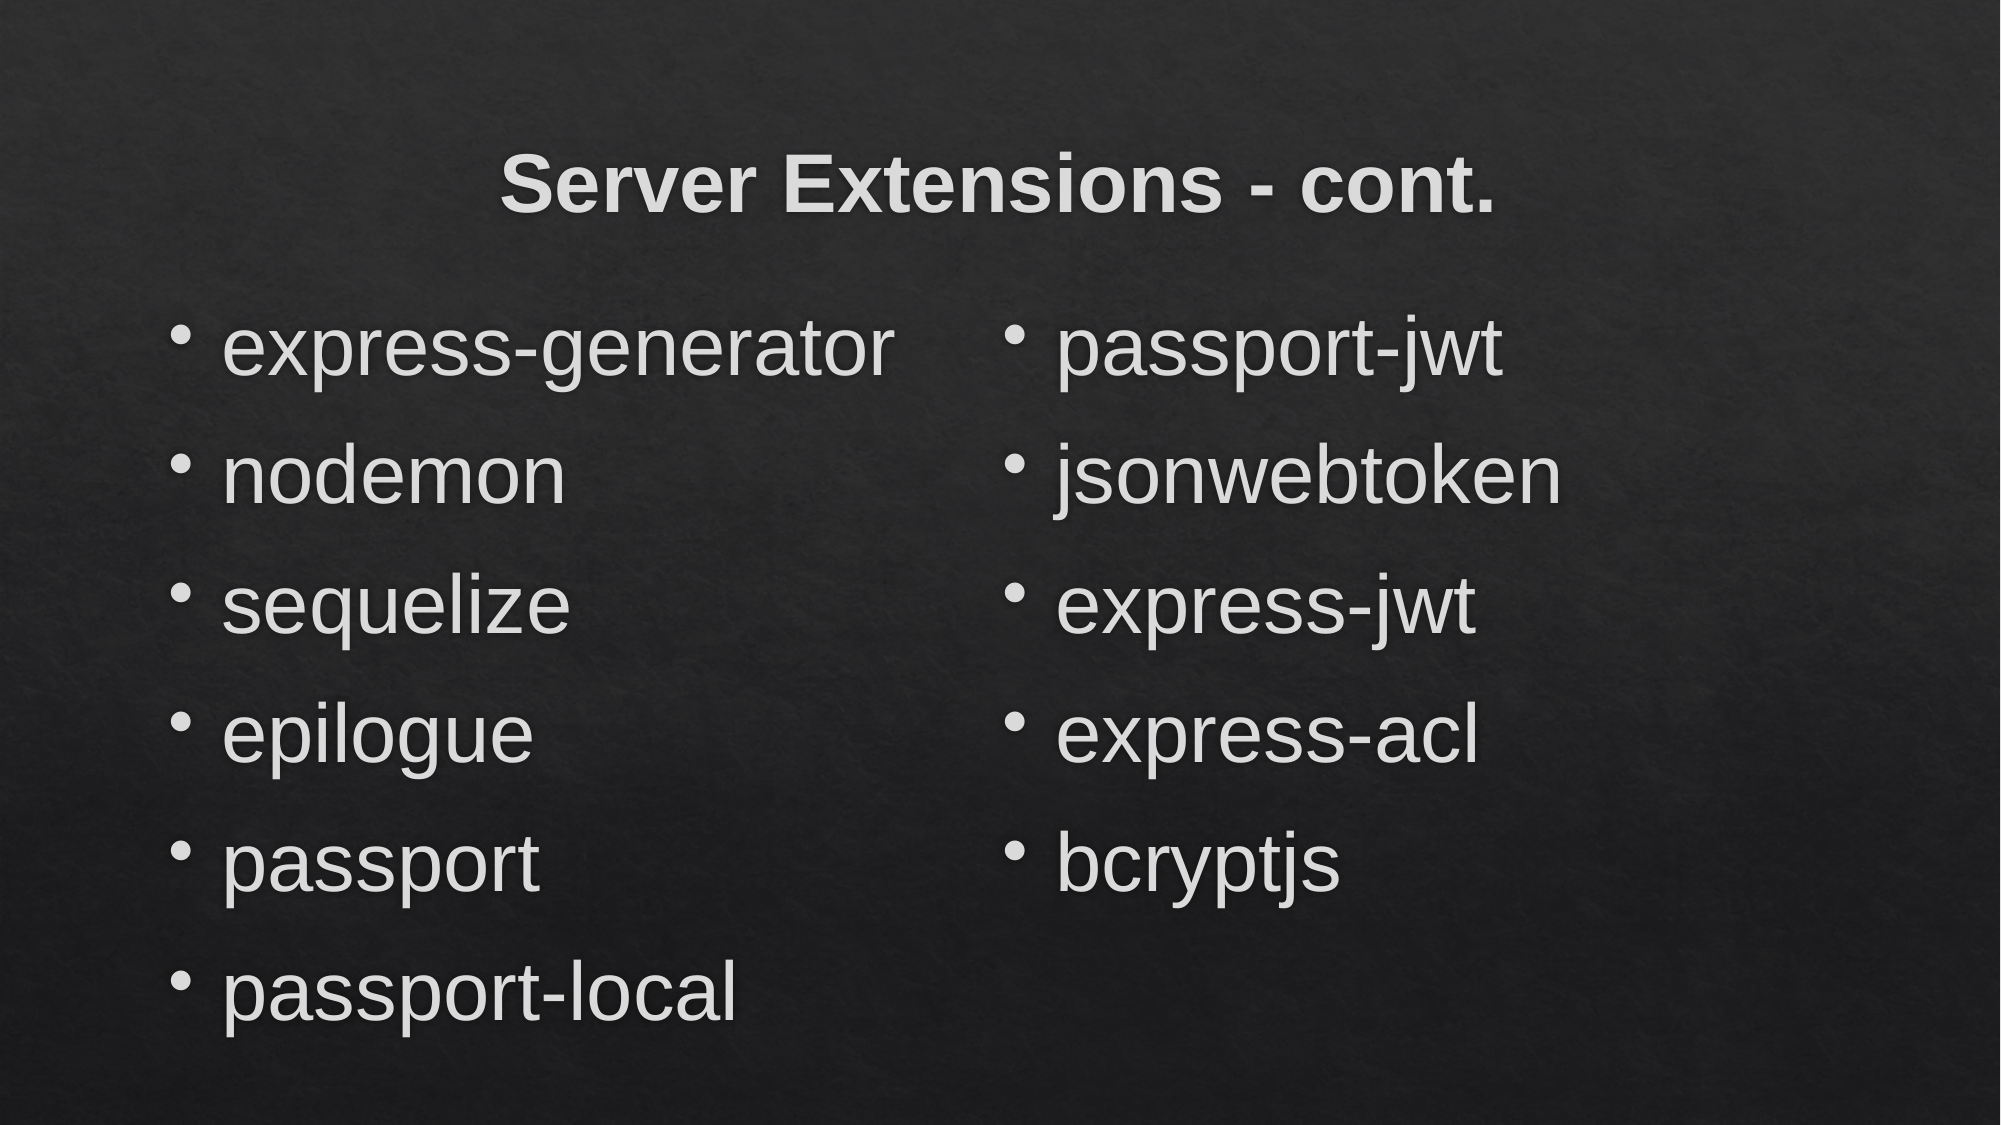

# Server Extensions - cont.
express-generator
nodemon
sequelize
epilogue
passport
passport-local
passport-jwt
jsonwebtoken
express-jwt
express-acl
bcryptjs